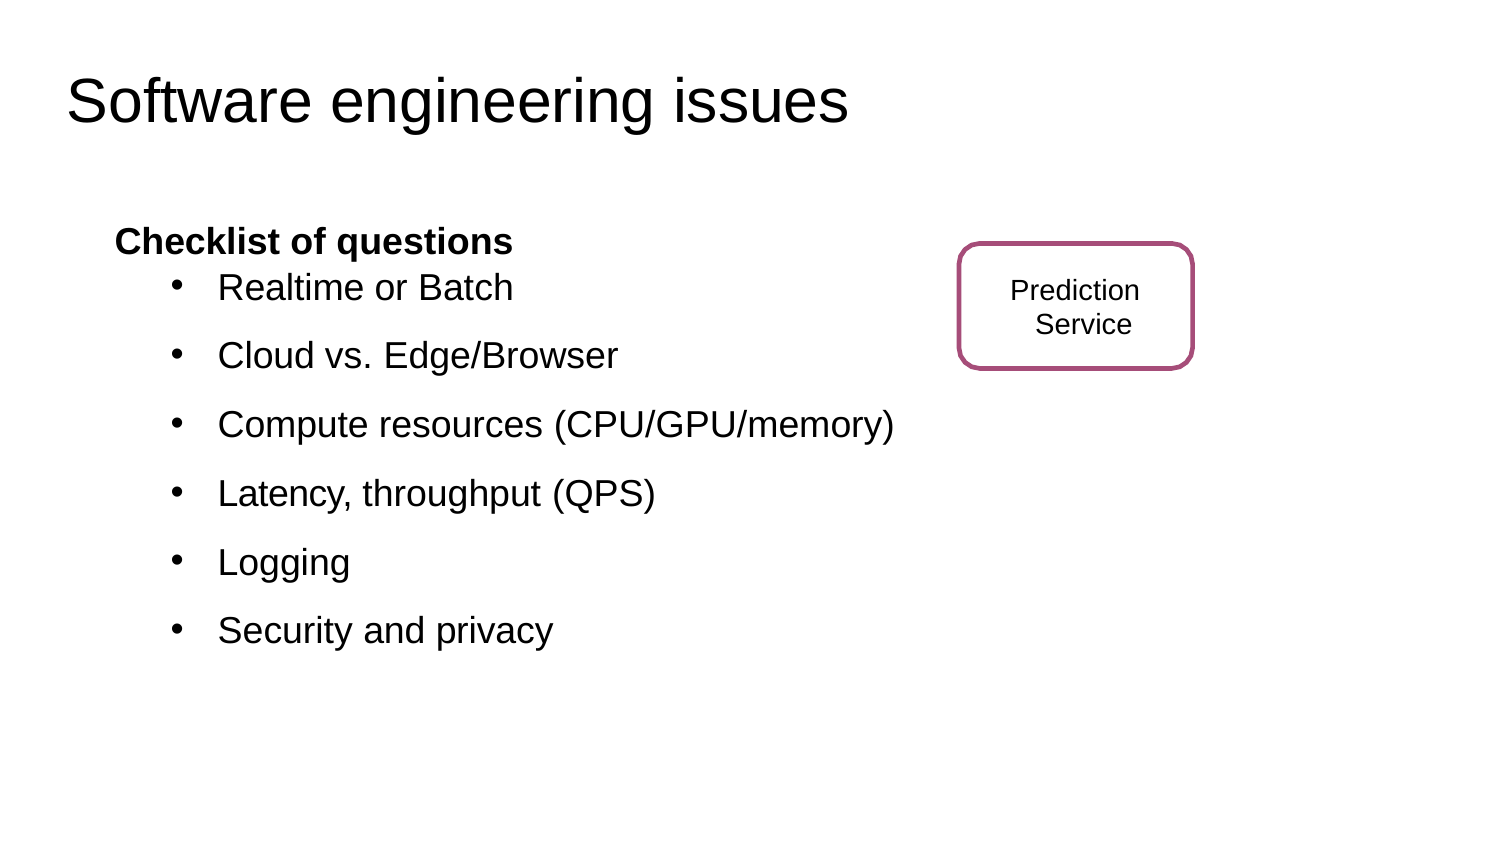

Software engineering issues
Checklist of questions
Realtime or Batch
Cloud vs. Edge/Browser
Compute resources (CPU/GPU/memory)
Latency, throughput (QPS)
Logging
Security and privacy

Prediction  Service